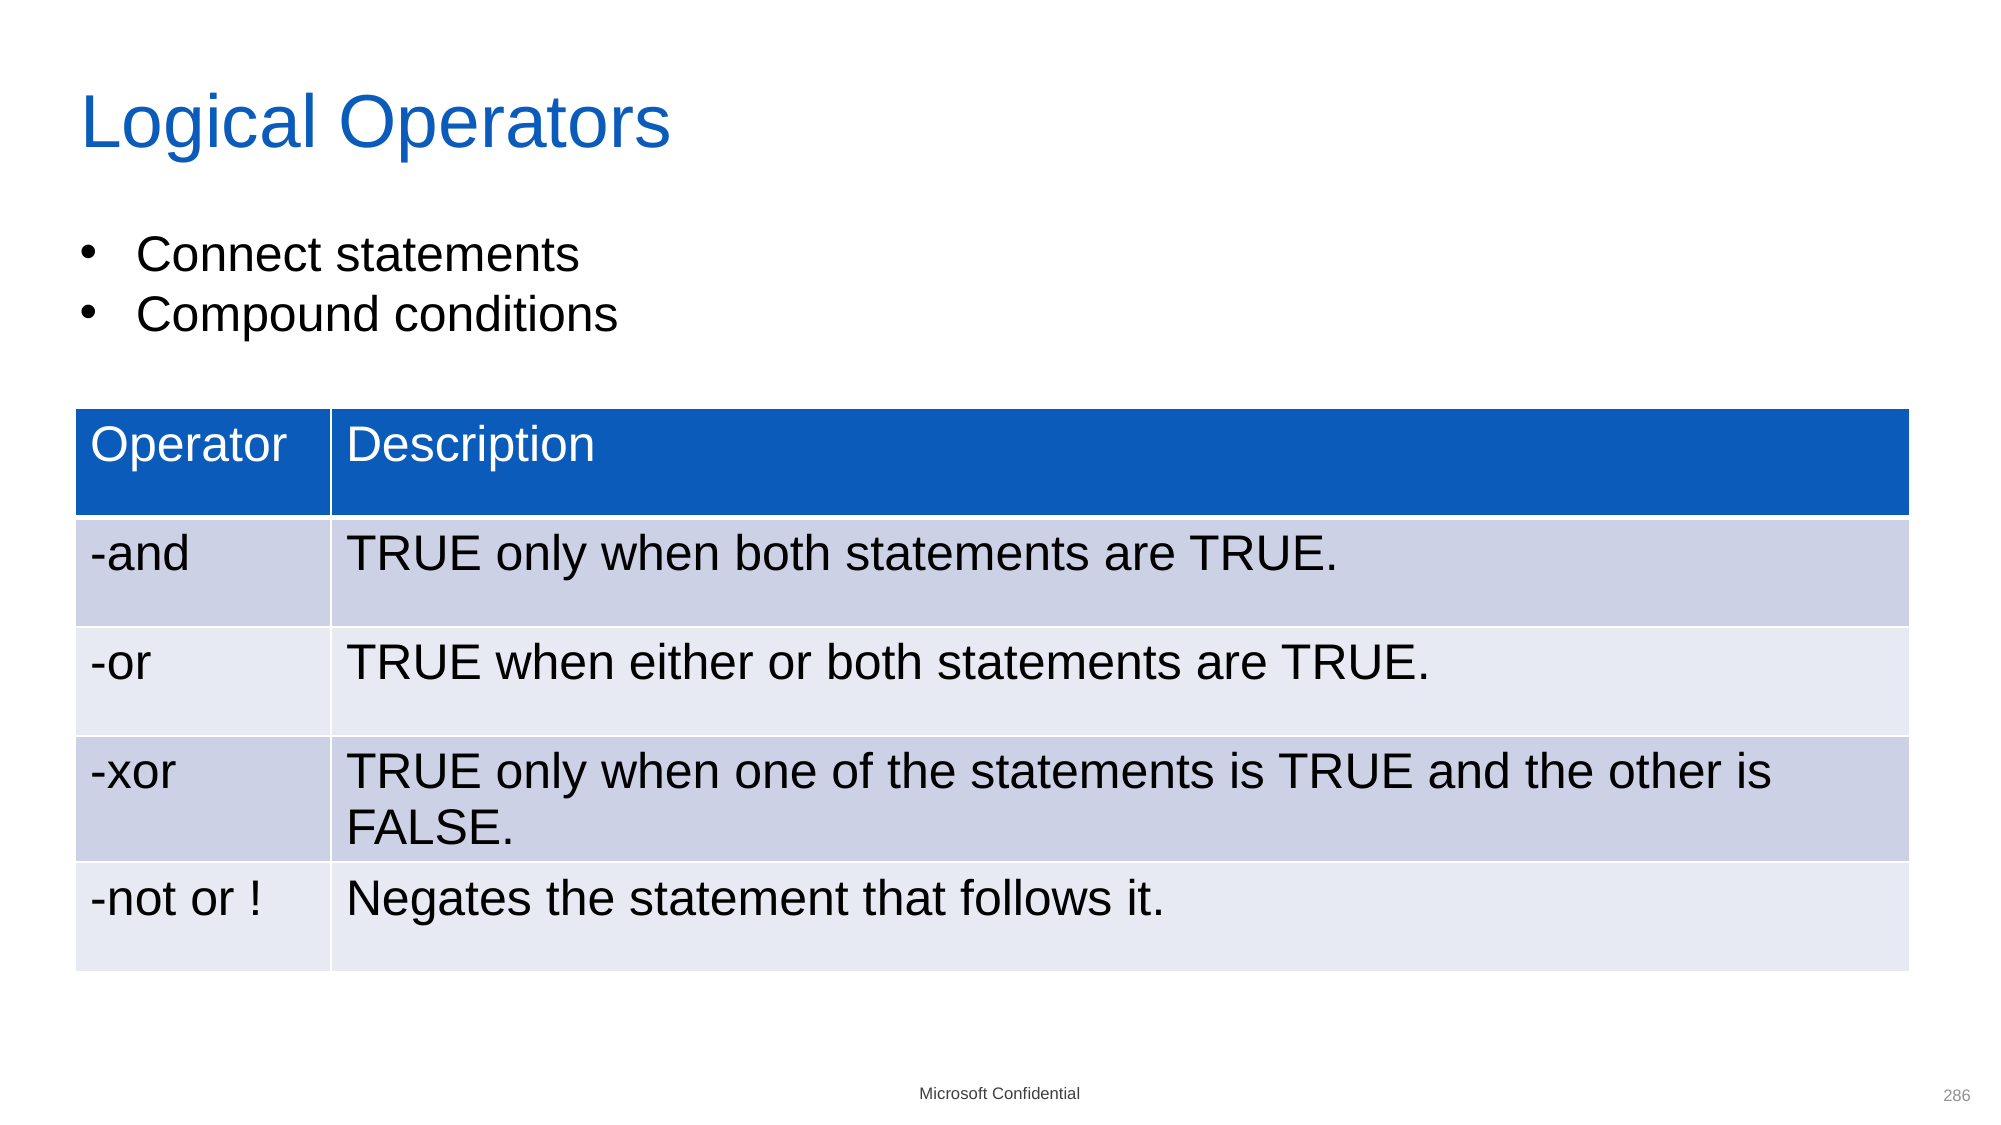

# Logical Operators
Connect statements
Compound conditions
| Operator | Description |
| --- | --- |
| -and | TRUE only when both statements are TRUE. |
| -or | TRUE when either or both statements are TRUE. |
| -xor | TRUE only when one of the statements is TRUE and the other is FALSE. |
| -not or ! | Negates the statement that follows it. |
286